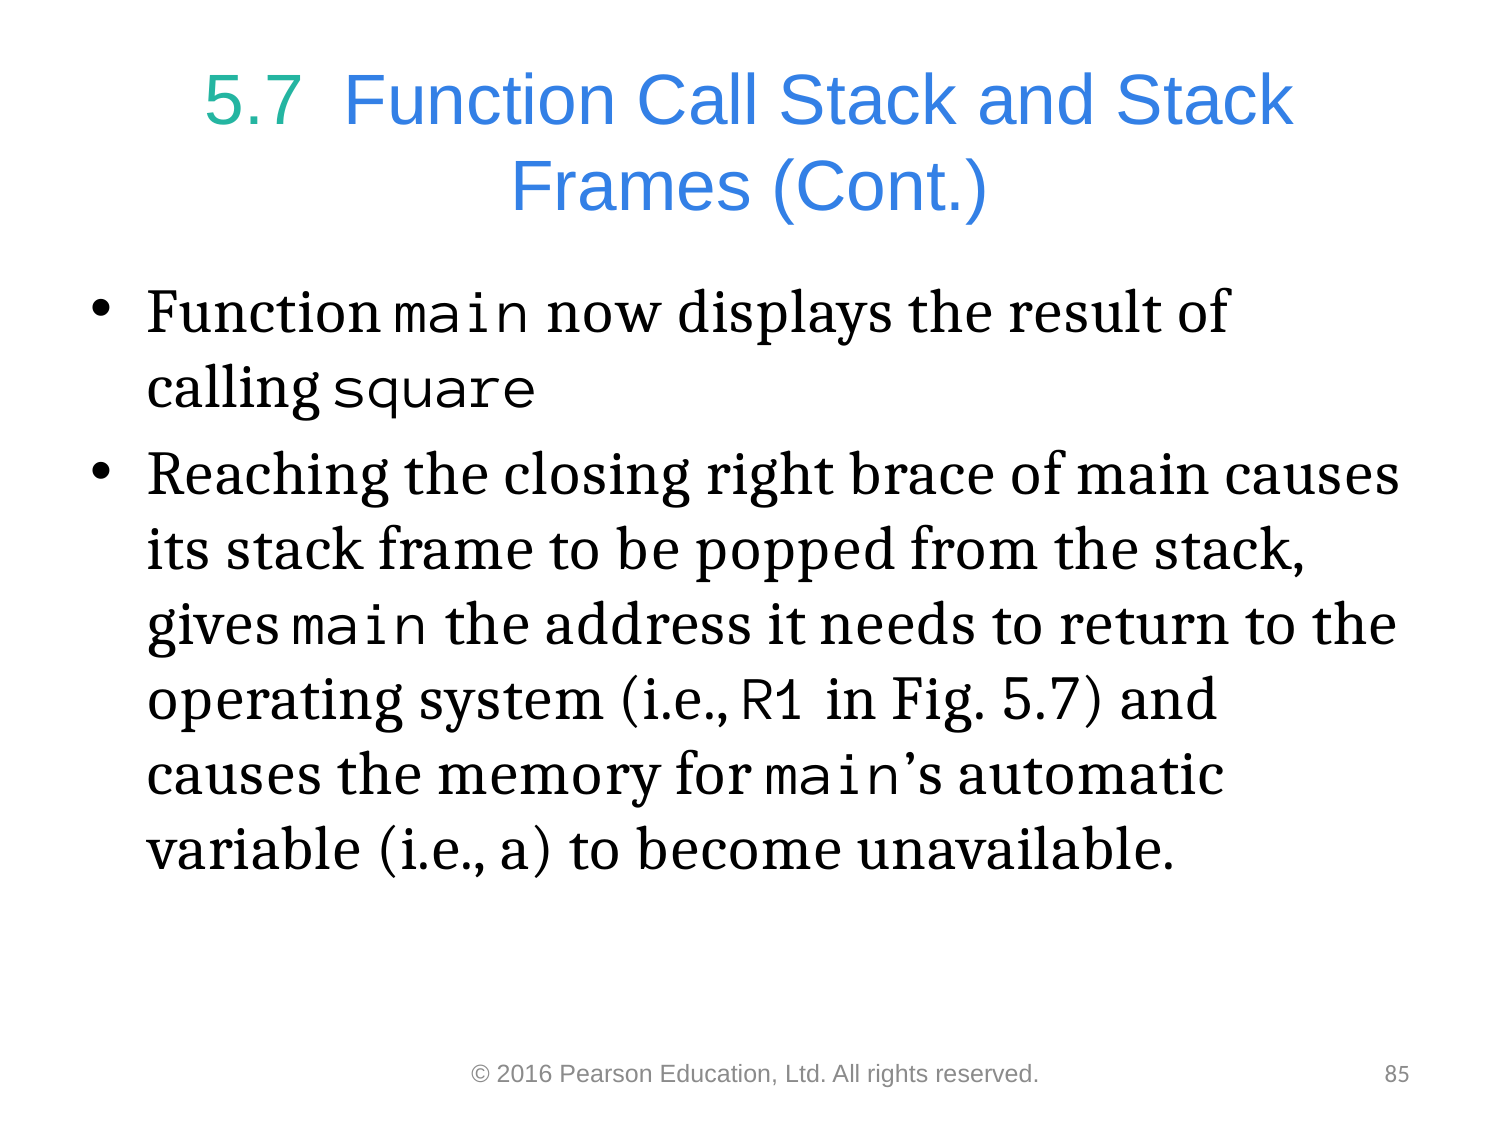

# 5.7  Function Call Stack and Stack Frames (Cont.)
Function main now displays the result of calling square
Reaching the closing right brace of main causes its stack frame to be popped from the stack, gives main the address it needs to return to the operating system (i.e., R1 in Fig. 5.7) and causes the memory for main’s automatic variable (i.e., a) to become unavailable.
© 2016 Pearson Education, Ltd. All rights reserved.
85